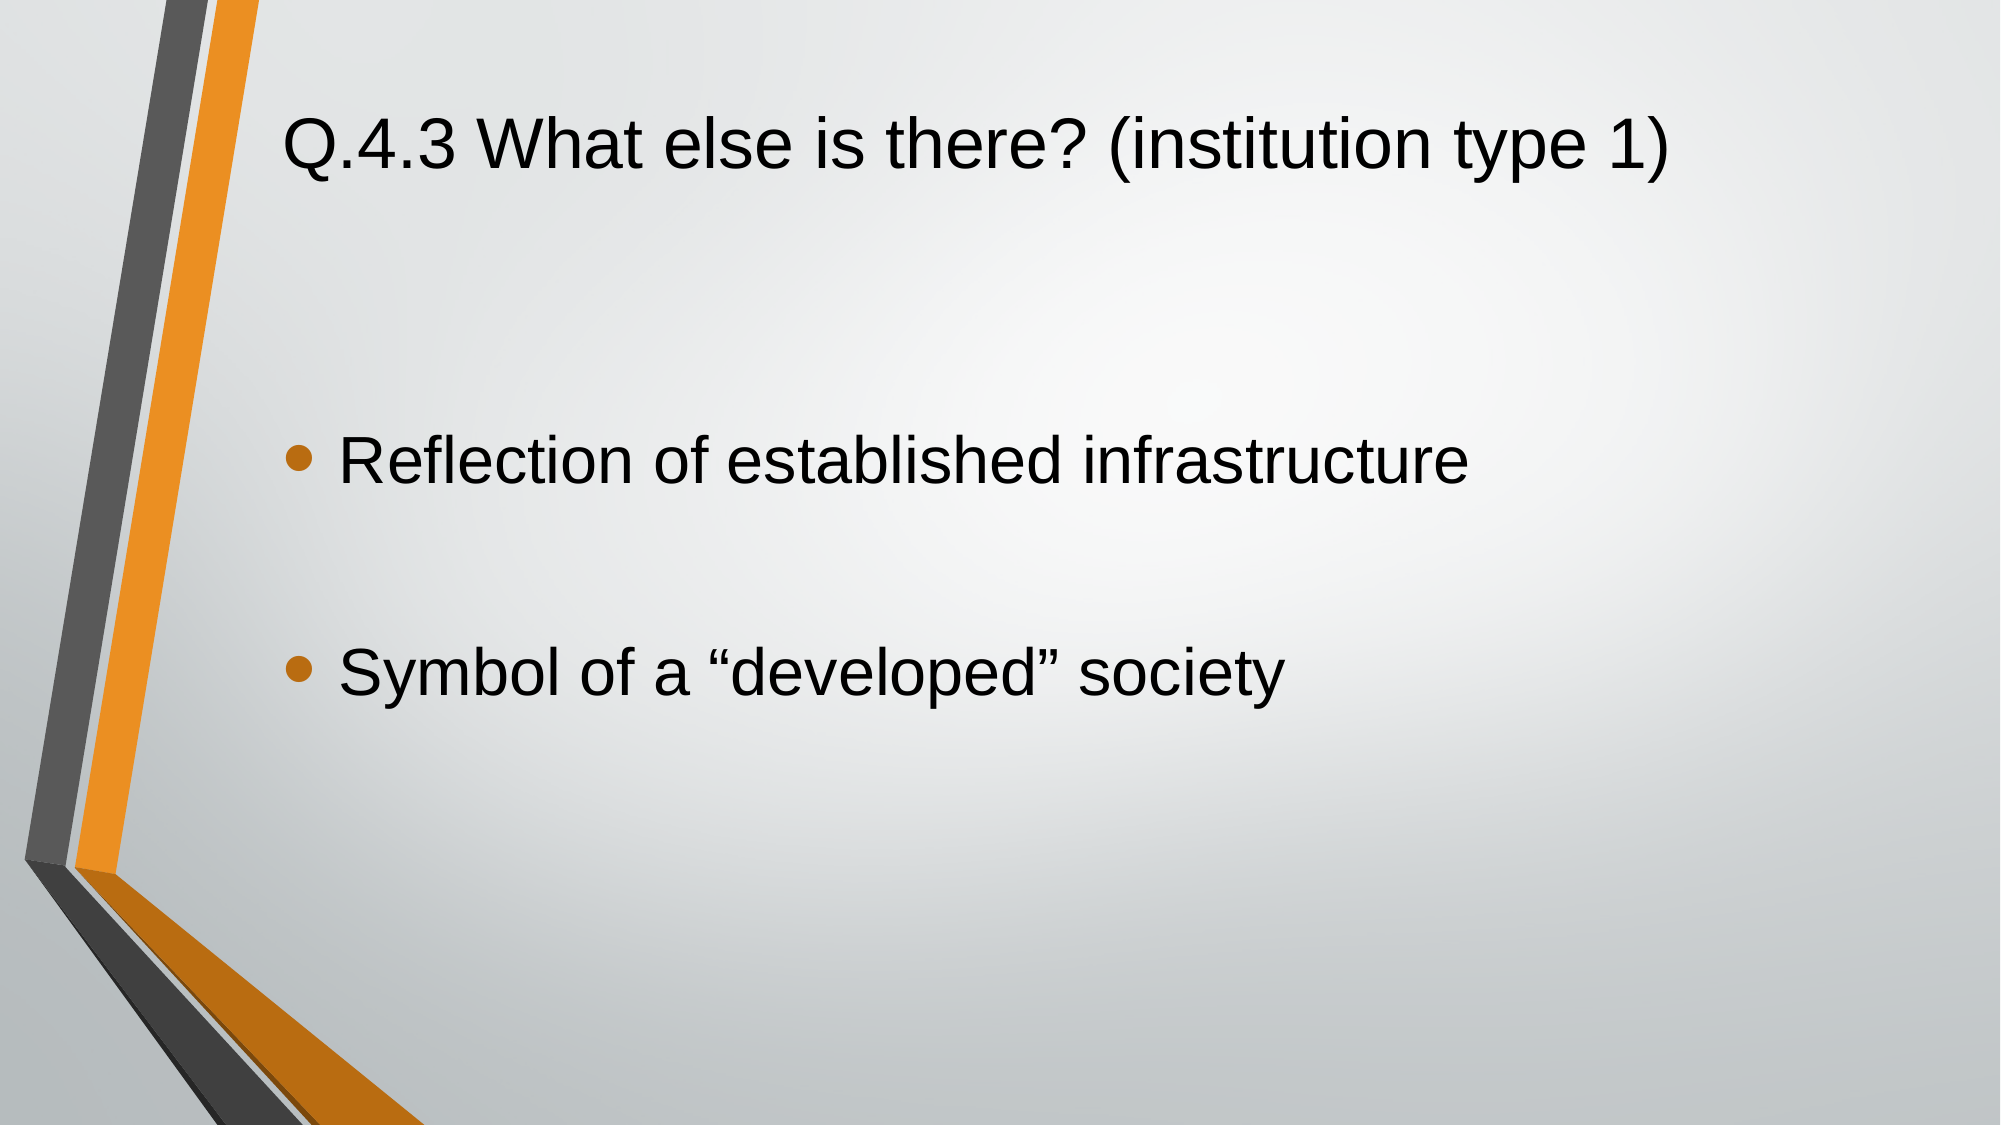

# Q.4.3 What else is there? (institution type 1)
Reflection of established infrastructure

Symbol of a “developed” society